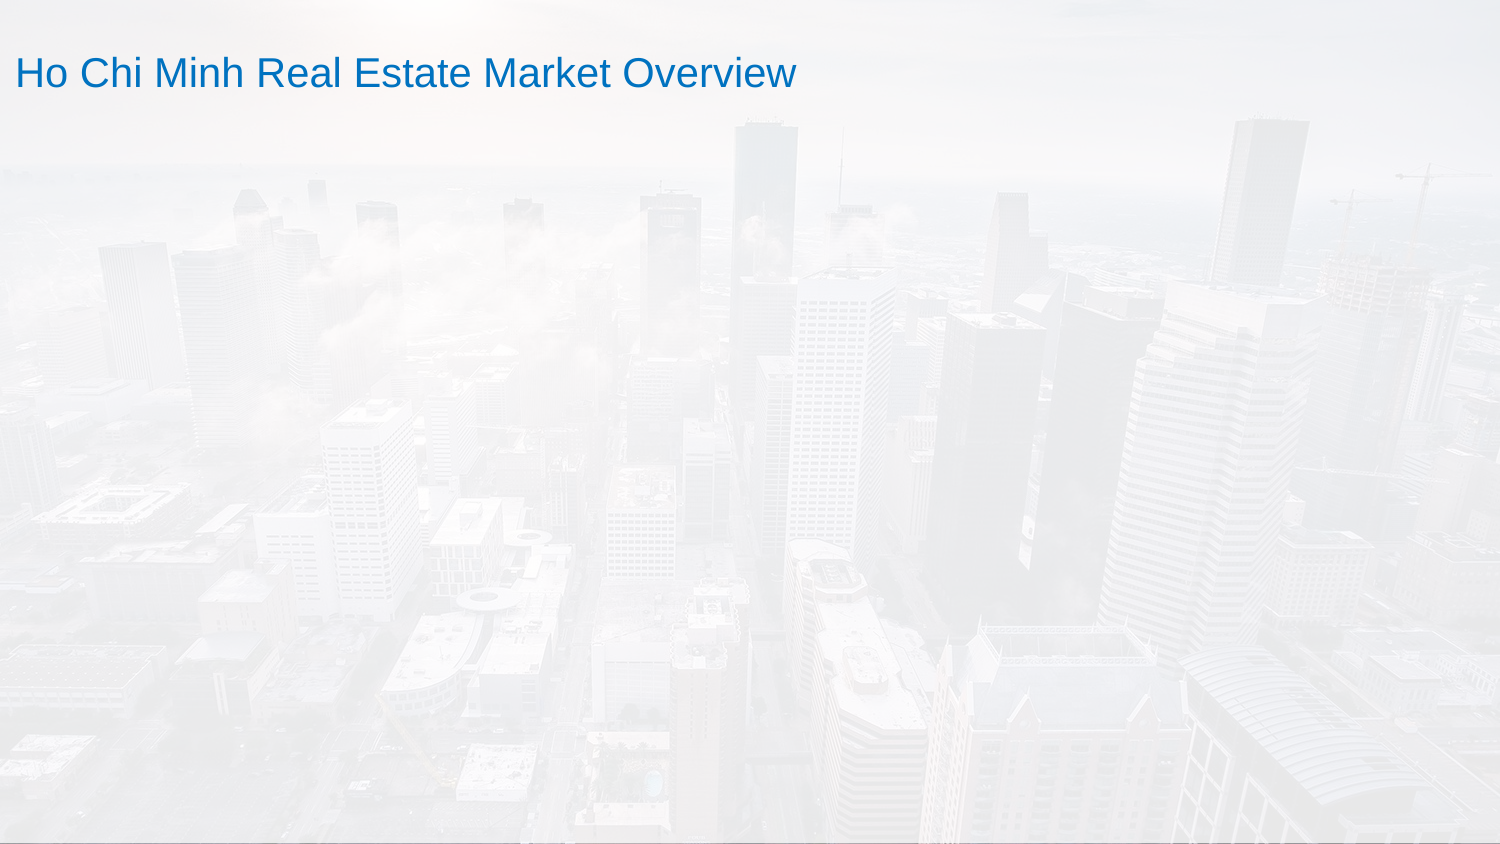

# Ho Chi Minh Real Estate Market Overview